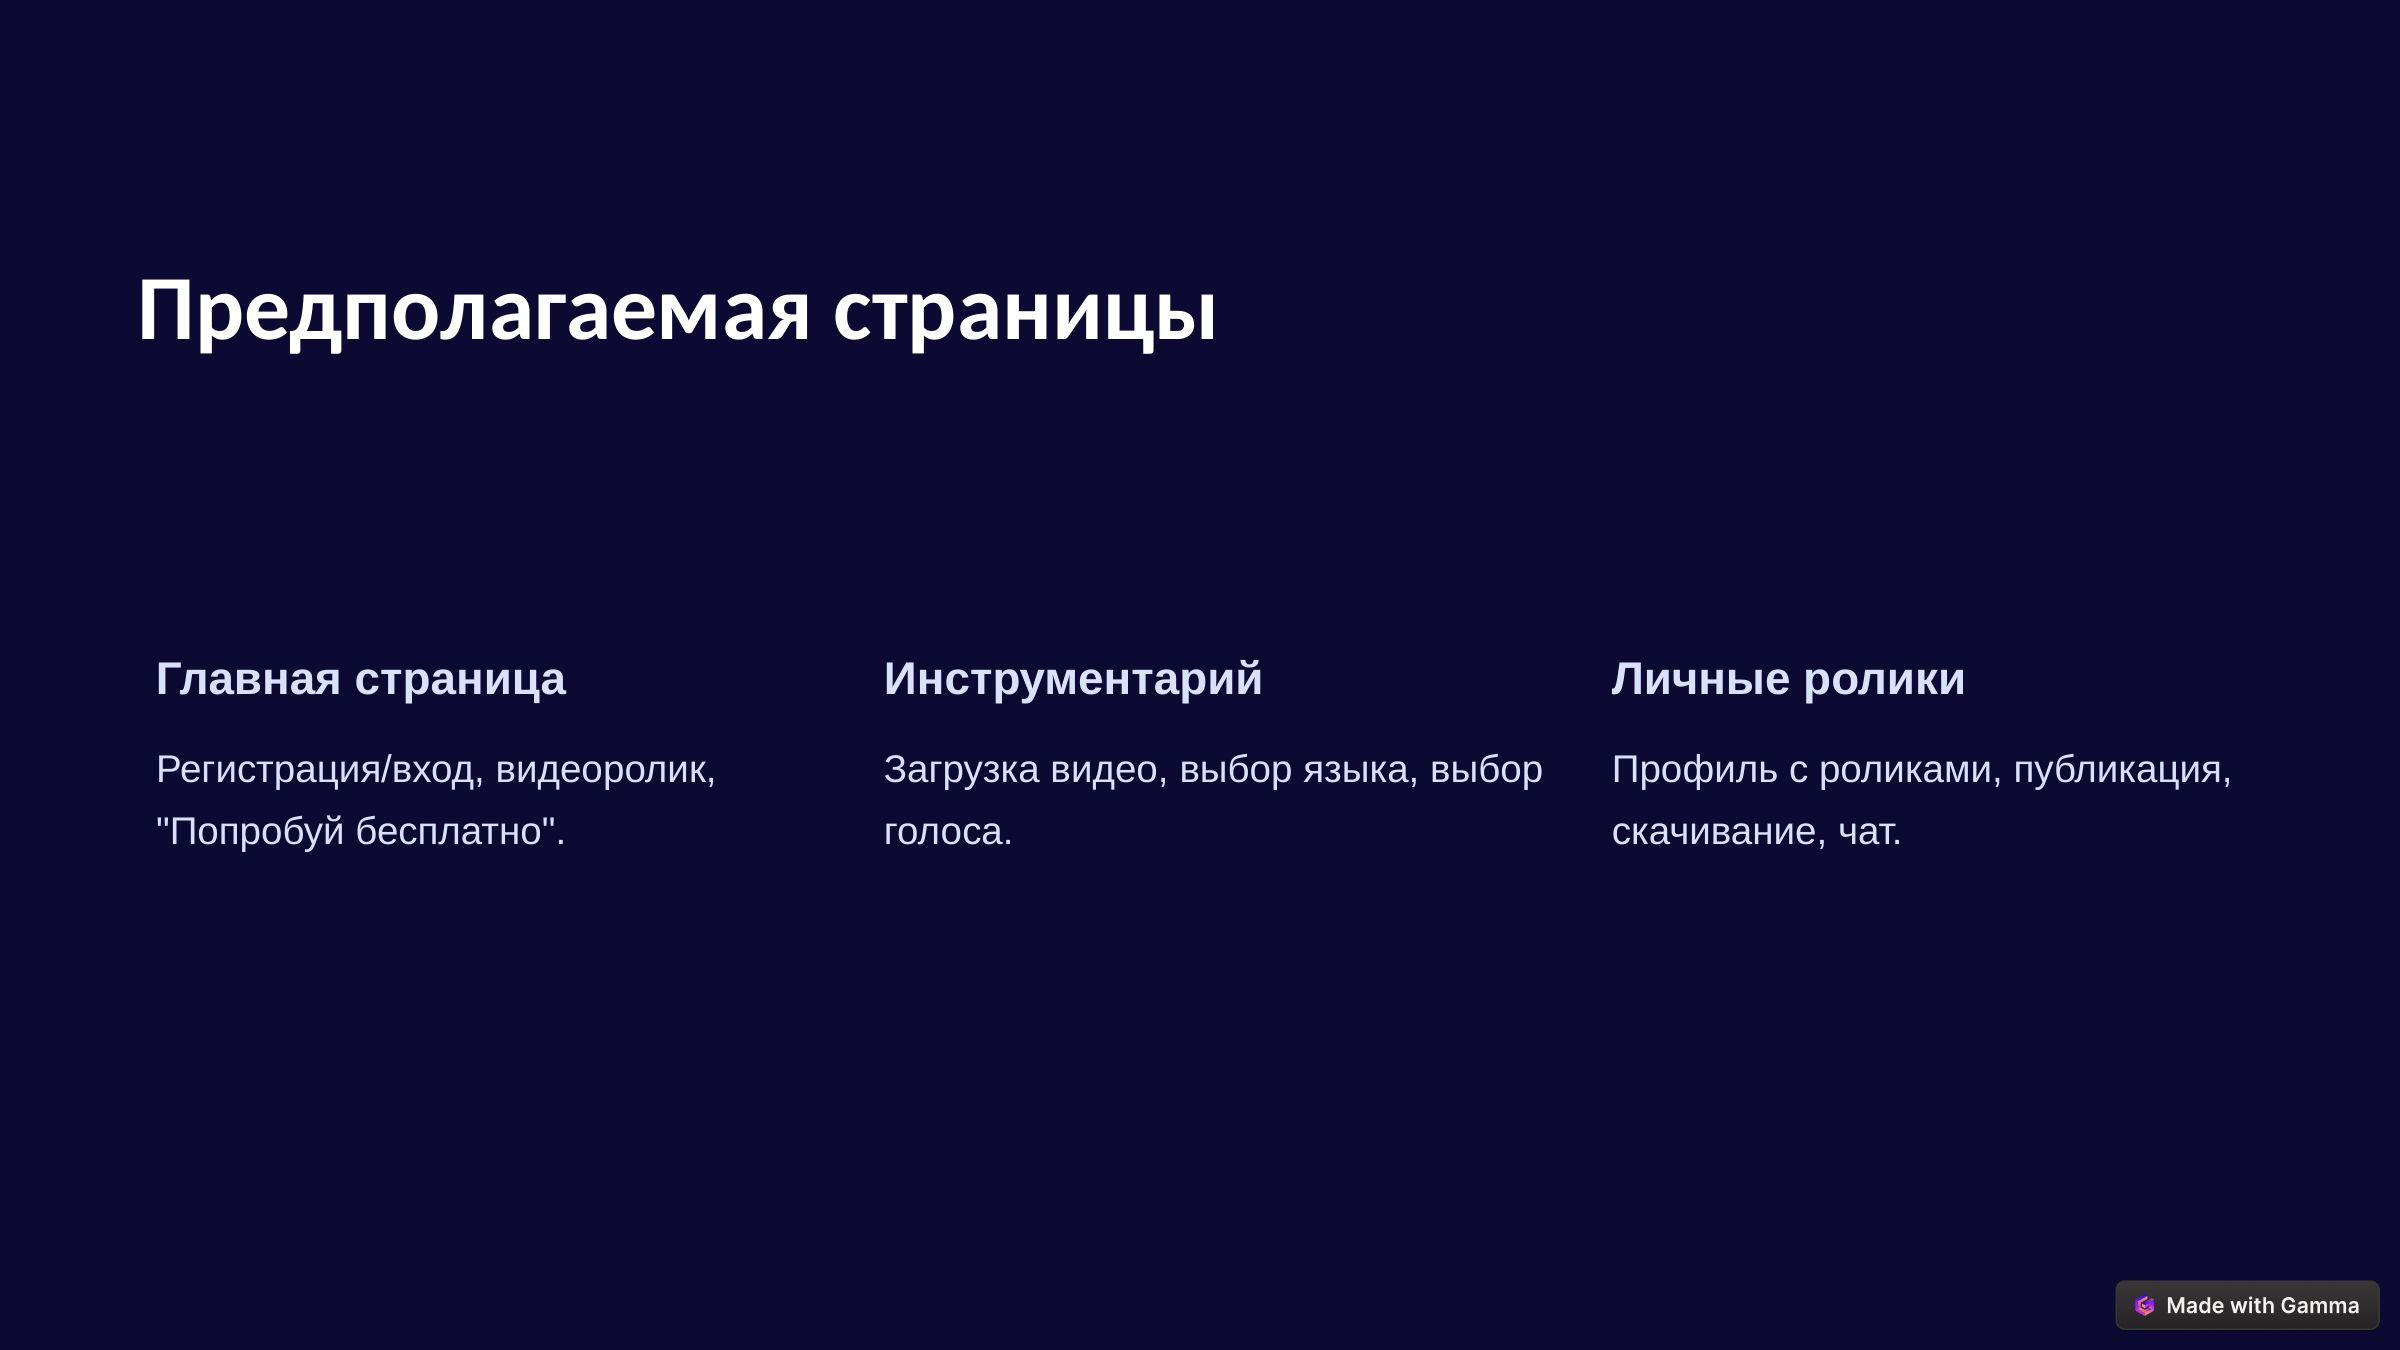

Предполагаемая страницы
Главная страница
Инструментарий
Личные ролики
Регистрация/вход, видеоролик, "Попробуй бесплатно".
Загрузка видео, выбор языка, выбор голоса.
Профиль с роликами, публикация, скачивание, чат.